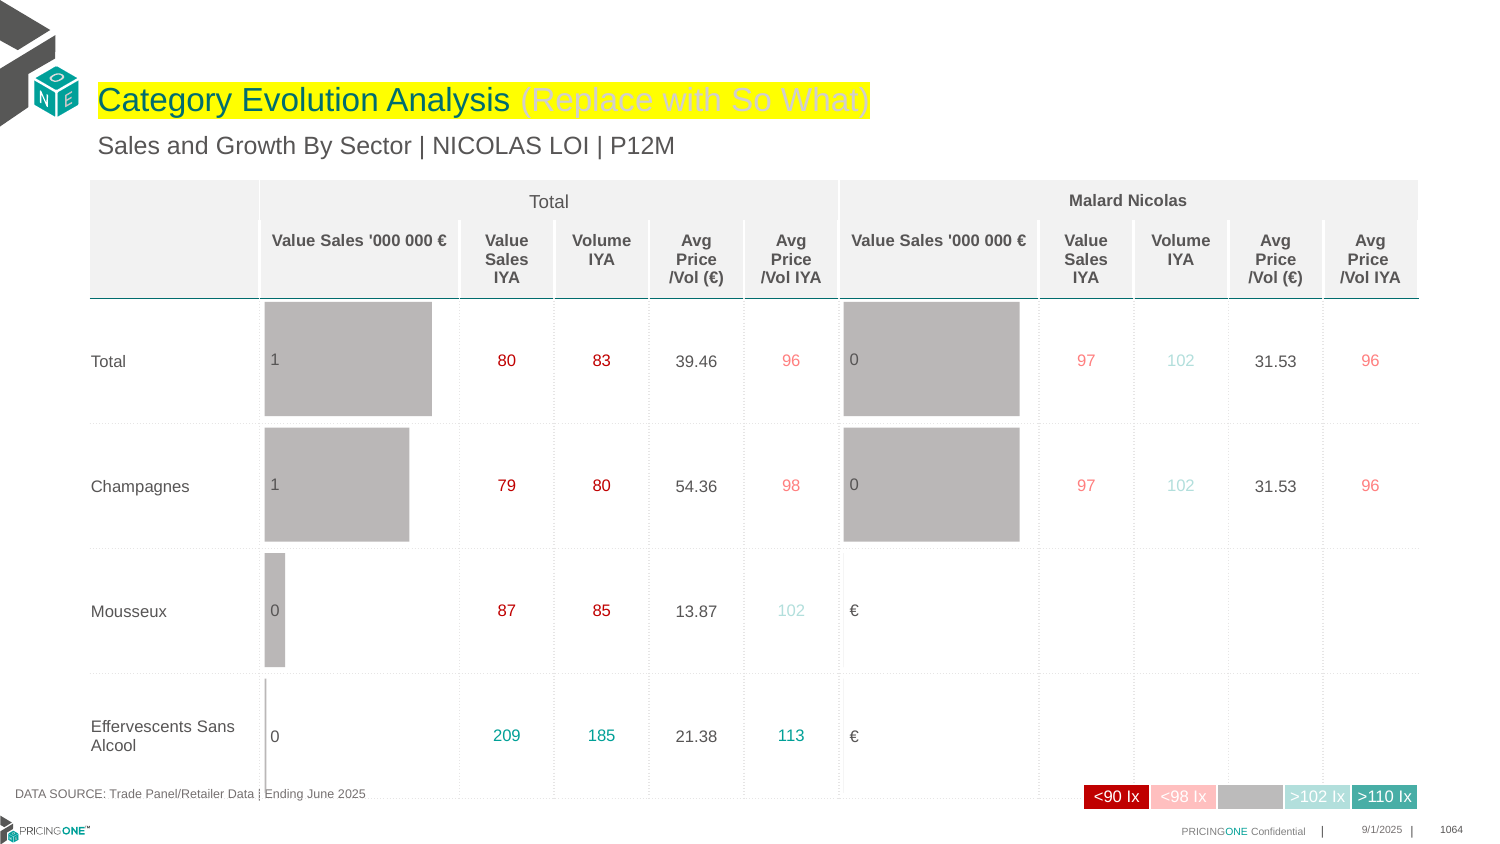

# Category Evolution Analysis (Replace with So What)
Sales and Growth By Sector | NICOLAS LOI | P12M
|  | Total |  |  |  |  | Malard Nicolas |  |  |  |  |
| --- | --- | --- | --- | --- | --- | --- | --- | --- | --- | --- |
|  | Value Sales '000 000 € | Value Sales IYA | Volume IYA | Avg Price /Vol (€) | Avg Price /Vol IYA | Value Sales '000 000 € | Value Sales IYA | Volume IYA | Avg Price /Vol (€) | Avg Price /Vol IYA |
| Total |  | 80 | 83 | 39.46 | 96 |  | 97 | 102 | 31.53 | 96 |
| Champagnes |  | 79 | 80 | 54.36 | 98 |  | 97 | 102 | 31.53 | 96 |
| Mousseux |  | 87 | 85 | 13.87 | 102 |  |  |  |  |  |
| Effervescents Sans Alcool |  | 209 | 185 | 21.38 | 113 |  |  |  |  |  |

### Chart

| Category | Value Sales |
|---|---|
| Grand | 0.055617 |
| Champagnes | 0.055617 |
| Mousseux | 0.0 |
| Effervescents Sans Alcool | 0.0 |

### Chart

| Category | Value Sales |
|---|---|
| Grand | 0.79364 |
| Champagnes | 0.687083 |
| Mousseux | 0.098113 |
| Effervescents Sans Alcool | 0.008444 |
DATA SOURCE: Trade Panel/Retailer Data | Ending June 2025
| <90 Ix | <98 Ix |  | >102 Ix | >110 Ix |
| --- | --- | --- | --- | --- |

9/1/2025
1064